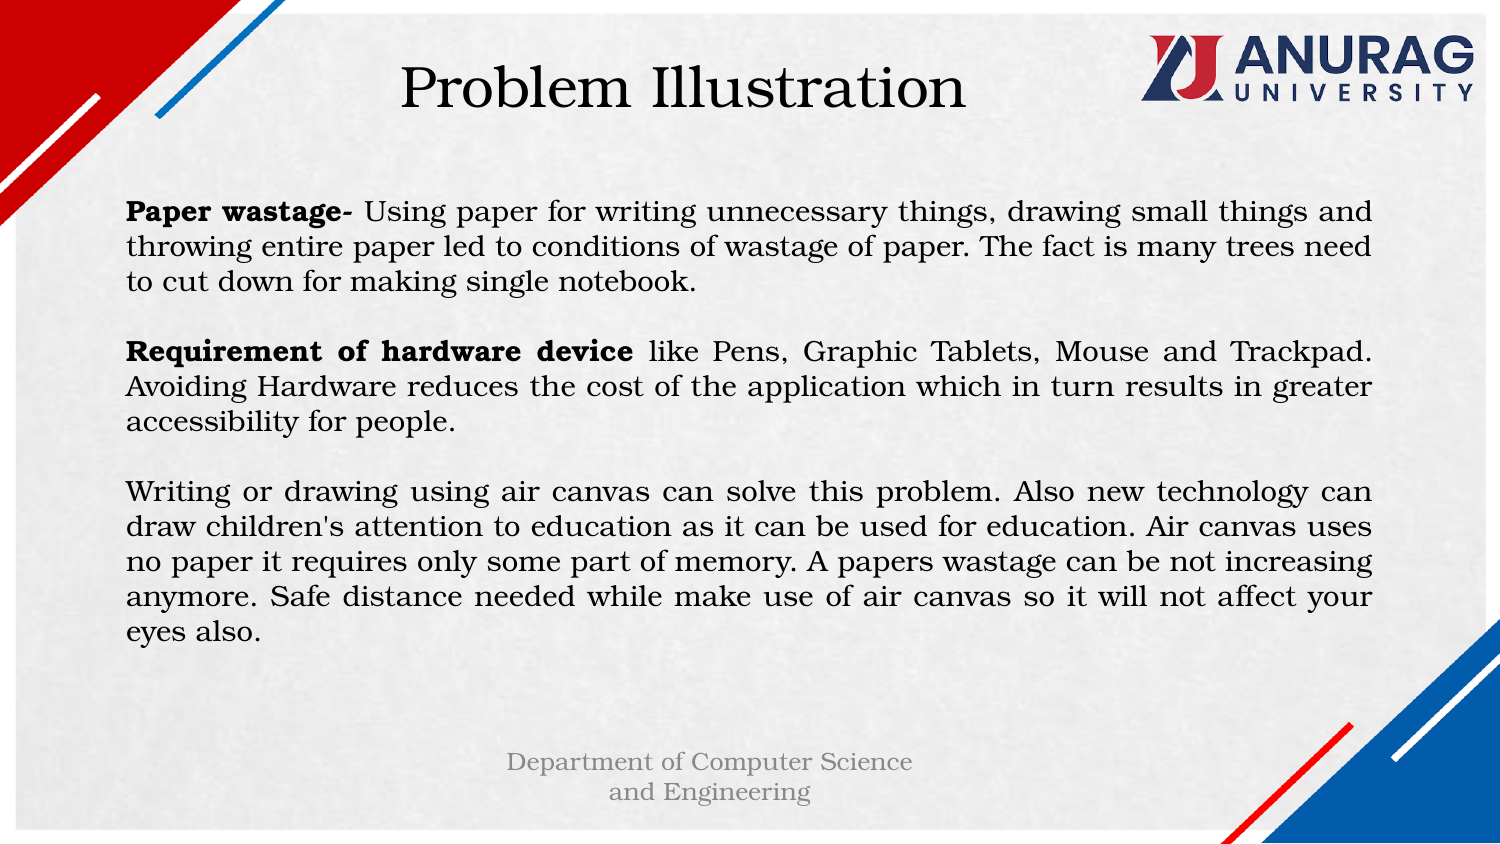

Problem Illustration
Paper wastage- Using paper for writing unnecessary things, drawing small things and throwing entire paper led to conditions of wastage of paper. The fact is many trees need to cut down for making single notebook.

Requirement of hardware device like Pens, Graphic Tablets, Mouse and Trackpad. Avoiding Hardware reduces the cost of the application which in turn results in greater accessibility for people.

Writing or drawing using air canvas can solve this problem. Also new technology can draw children's attention to education as it can be used for education. Air canvas uses no paper it requires only some part of memory. A papers wastage can be not increasing anymore. Safe distance needed while make use of air canvas so it will not affect your eyes also.

Department of Computer Science and Engineering